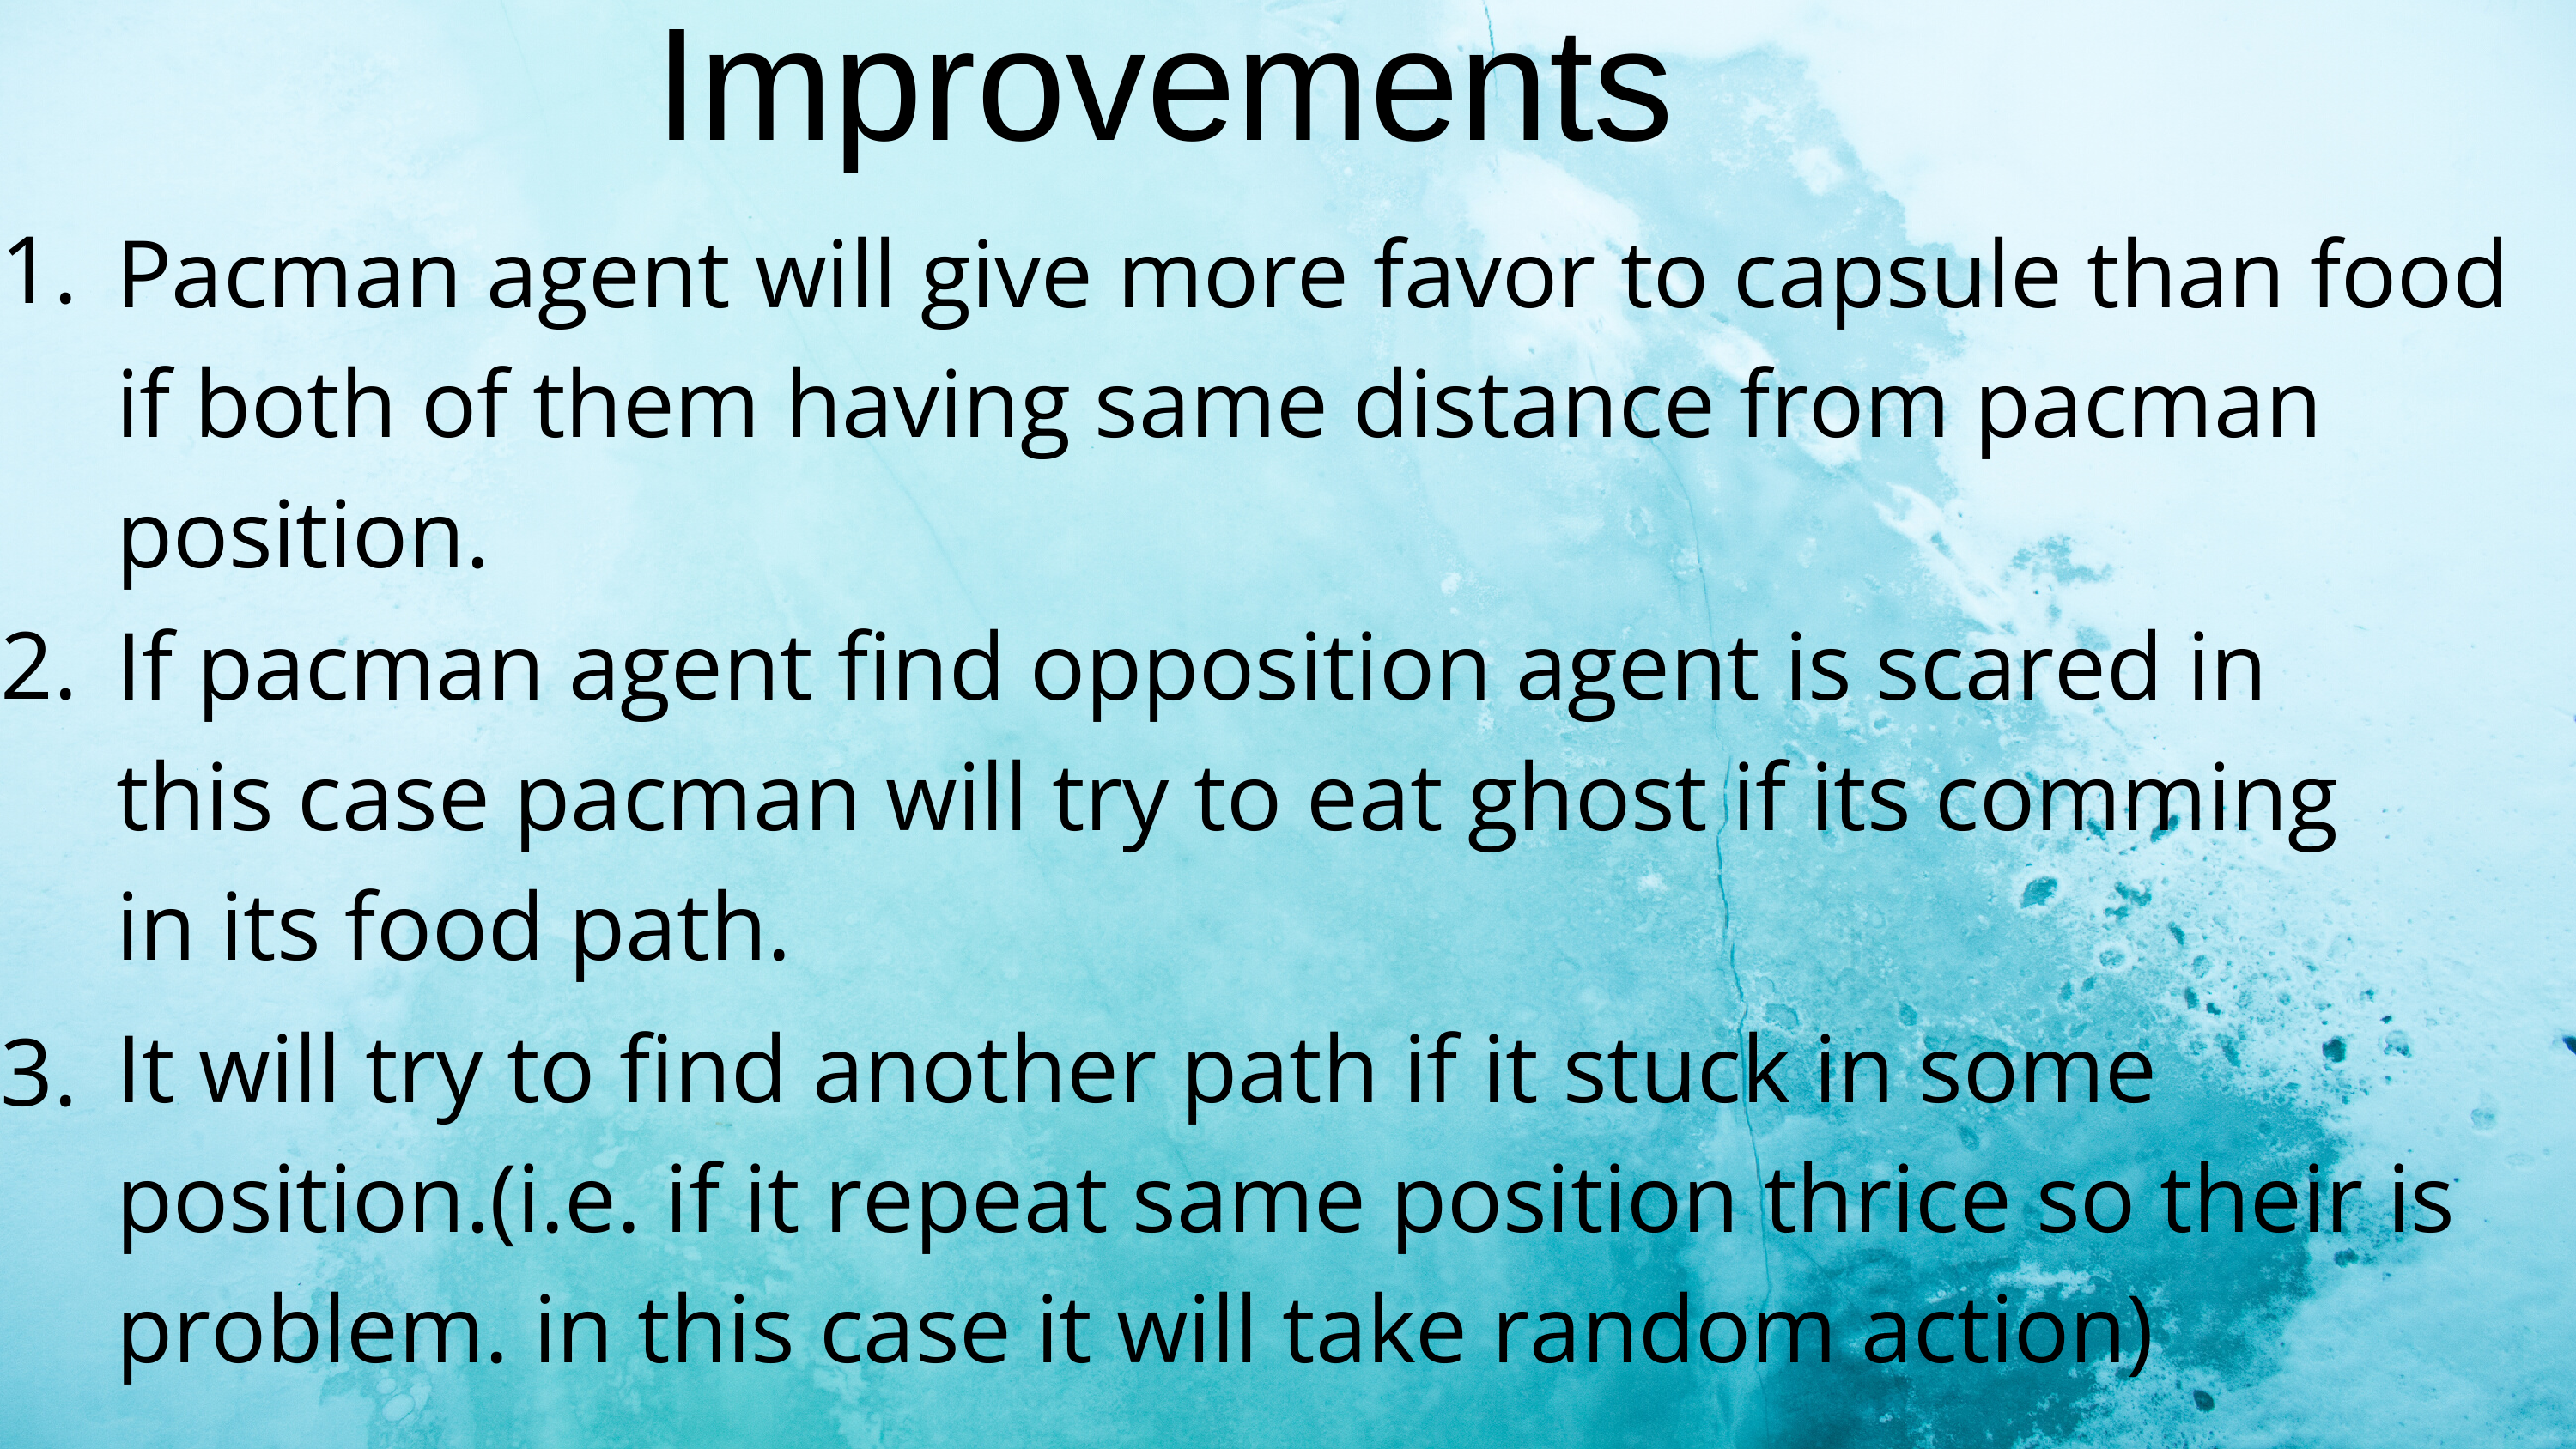

Improvements
1.
Pacman agent will give more favor to capsule than food if both of them having same distance from pacman position.
2.
If pacman agent find opposition agent is scared in this case pacman will try to eat ghost if its comming in its food path.
It will try to find another path if it stuck in some position.(i.e. if it repeat same position thrice so their is problem. in this case it will take random action)
3.